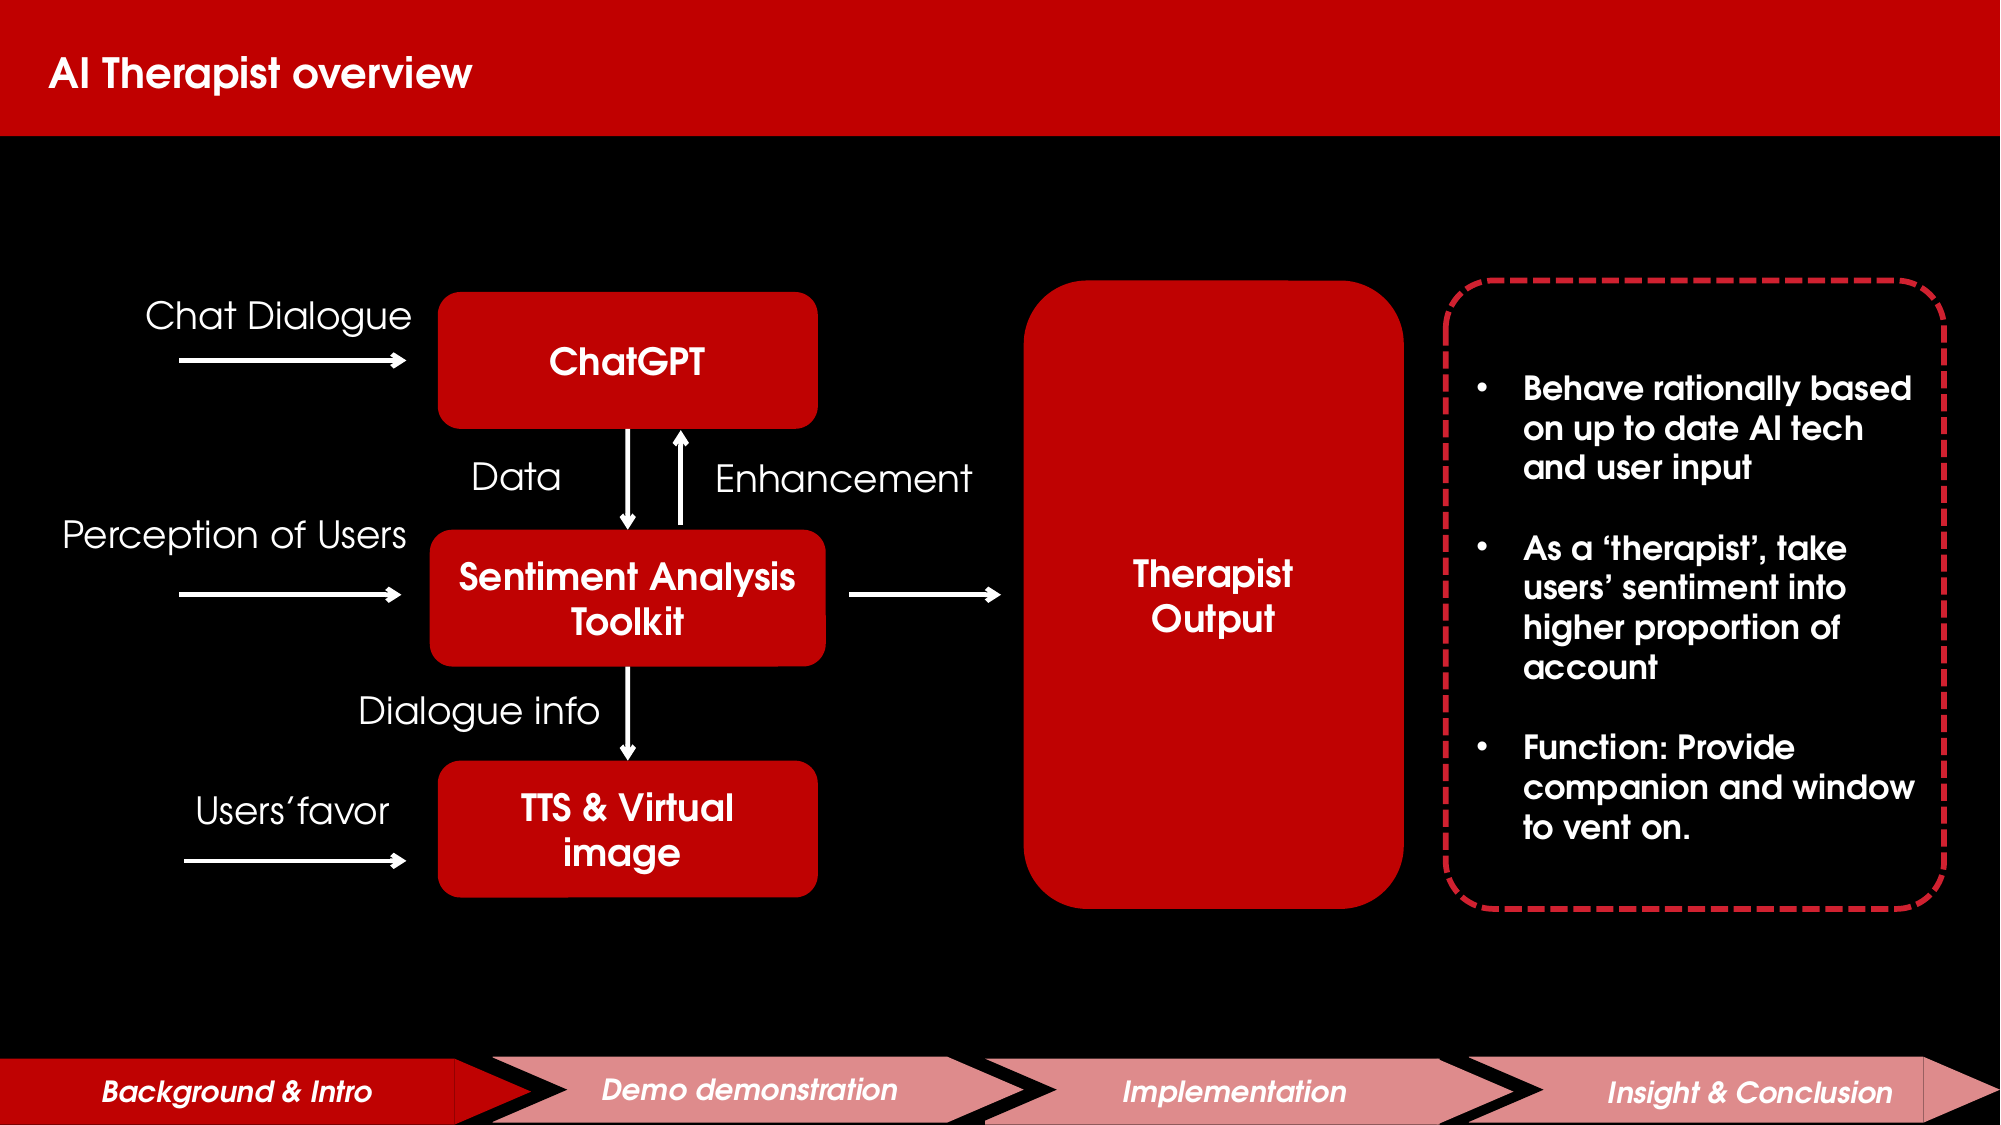

AI Therapist overview
Therapist
Output

Chat Dialogue
ChatGPT

Data
Enhancement
Perception of Users

Sentiment Analysis Toolkit
Dialogue info
TTS & Virtual image
Users’favor
Behave rationally based on up to date AI tech and user input

As a ‘therapist’, take users’ sentiment into higher proportion of account

Function: Provide companion and window to vent on.

Demo demonstration
Background & Intro
Implementation
Insight & Conclusion